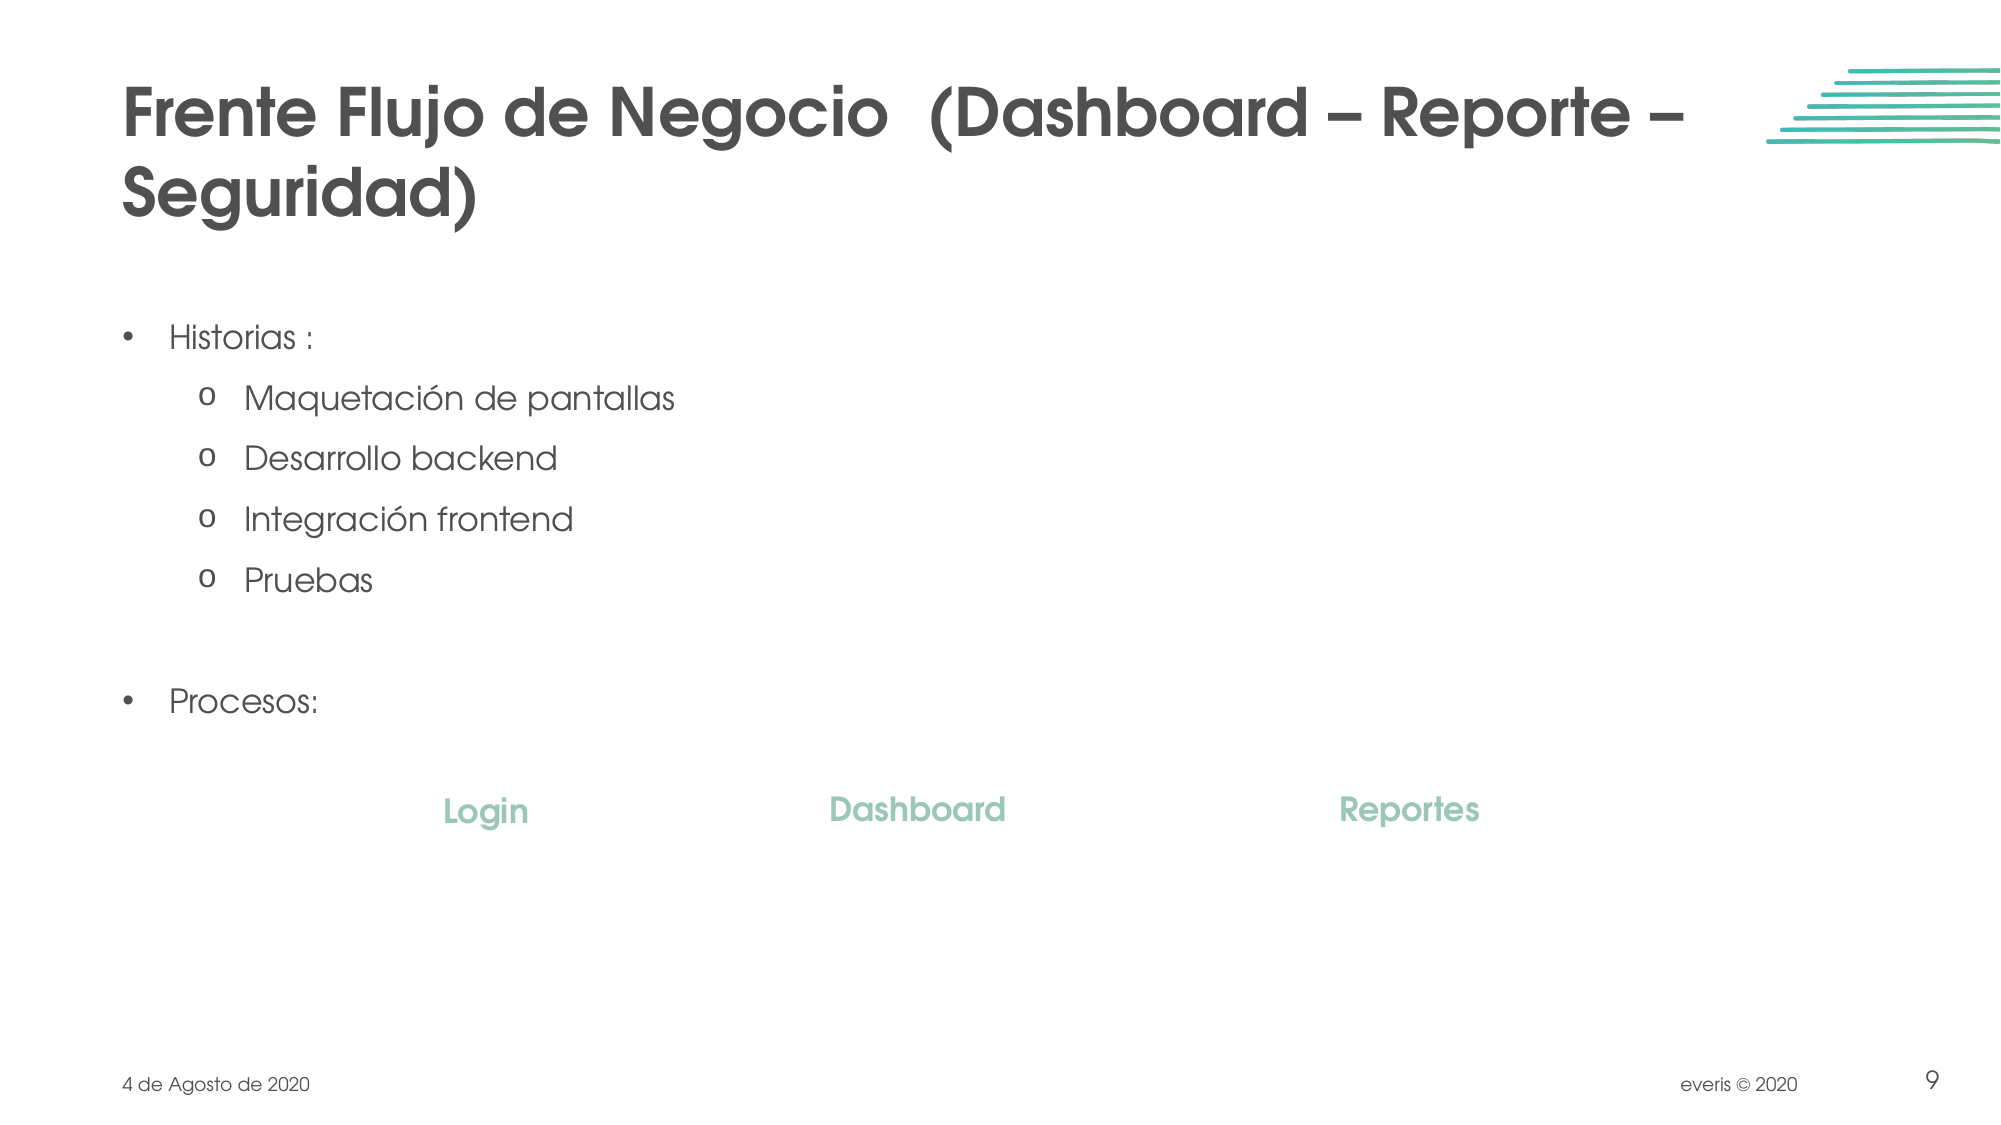

Frente Flujo de Negocio  (Dashboard – Reporte – Seguridad)

Historias :
Maquetación de pantallas
Desarrollo backend
Integración frontend
Pruebas

Procesos:

Dashboard
Reportes
Login
4 de Agosto de 2020

everis © 2020
9